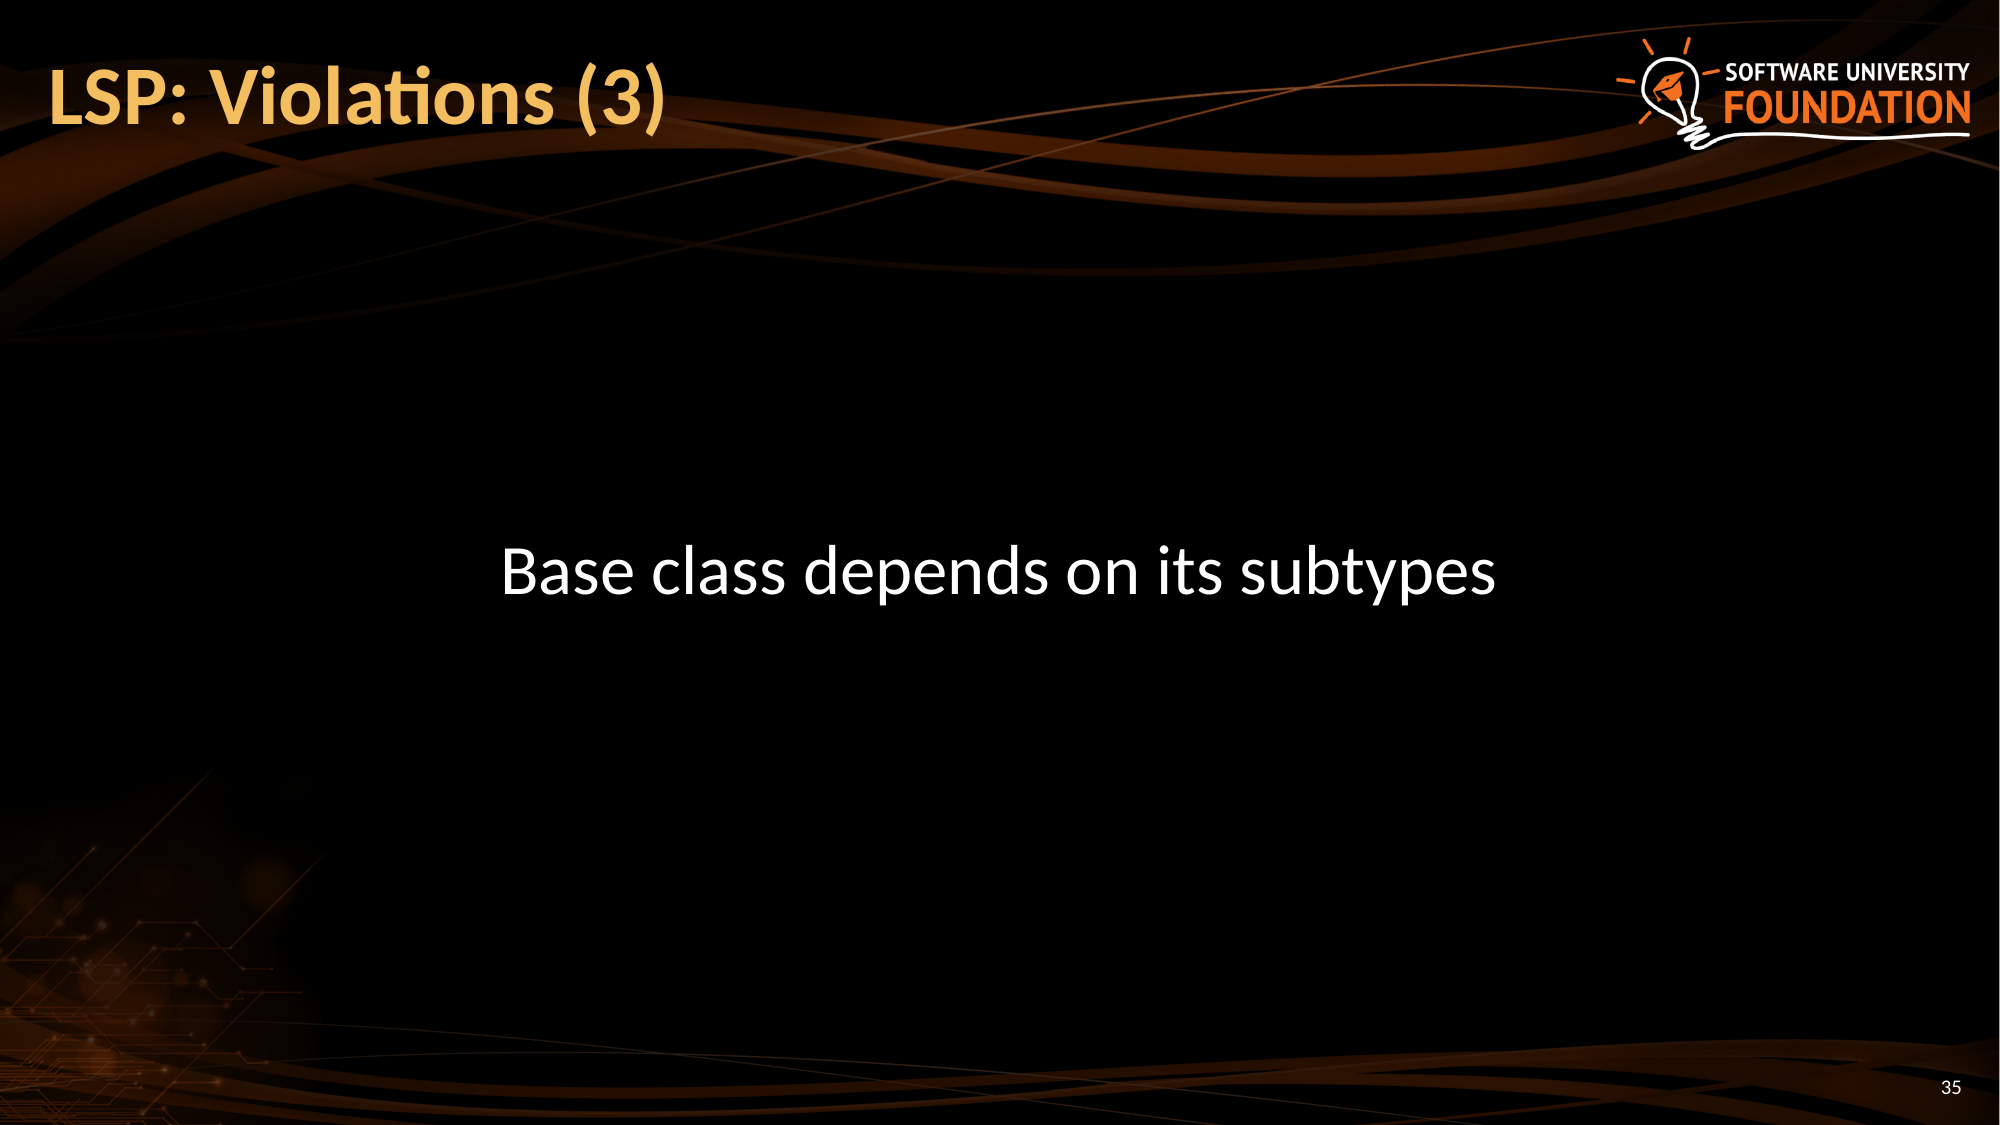

# LSP: Violations (3)
Base class depends on its subtypes
35